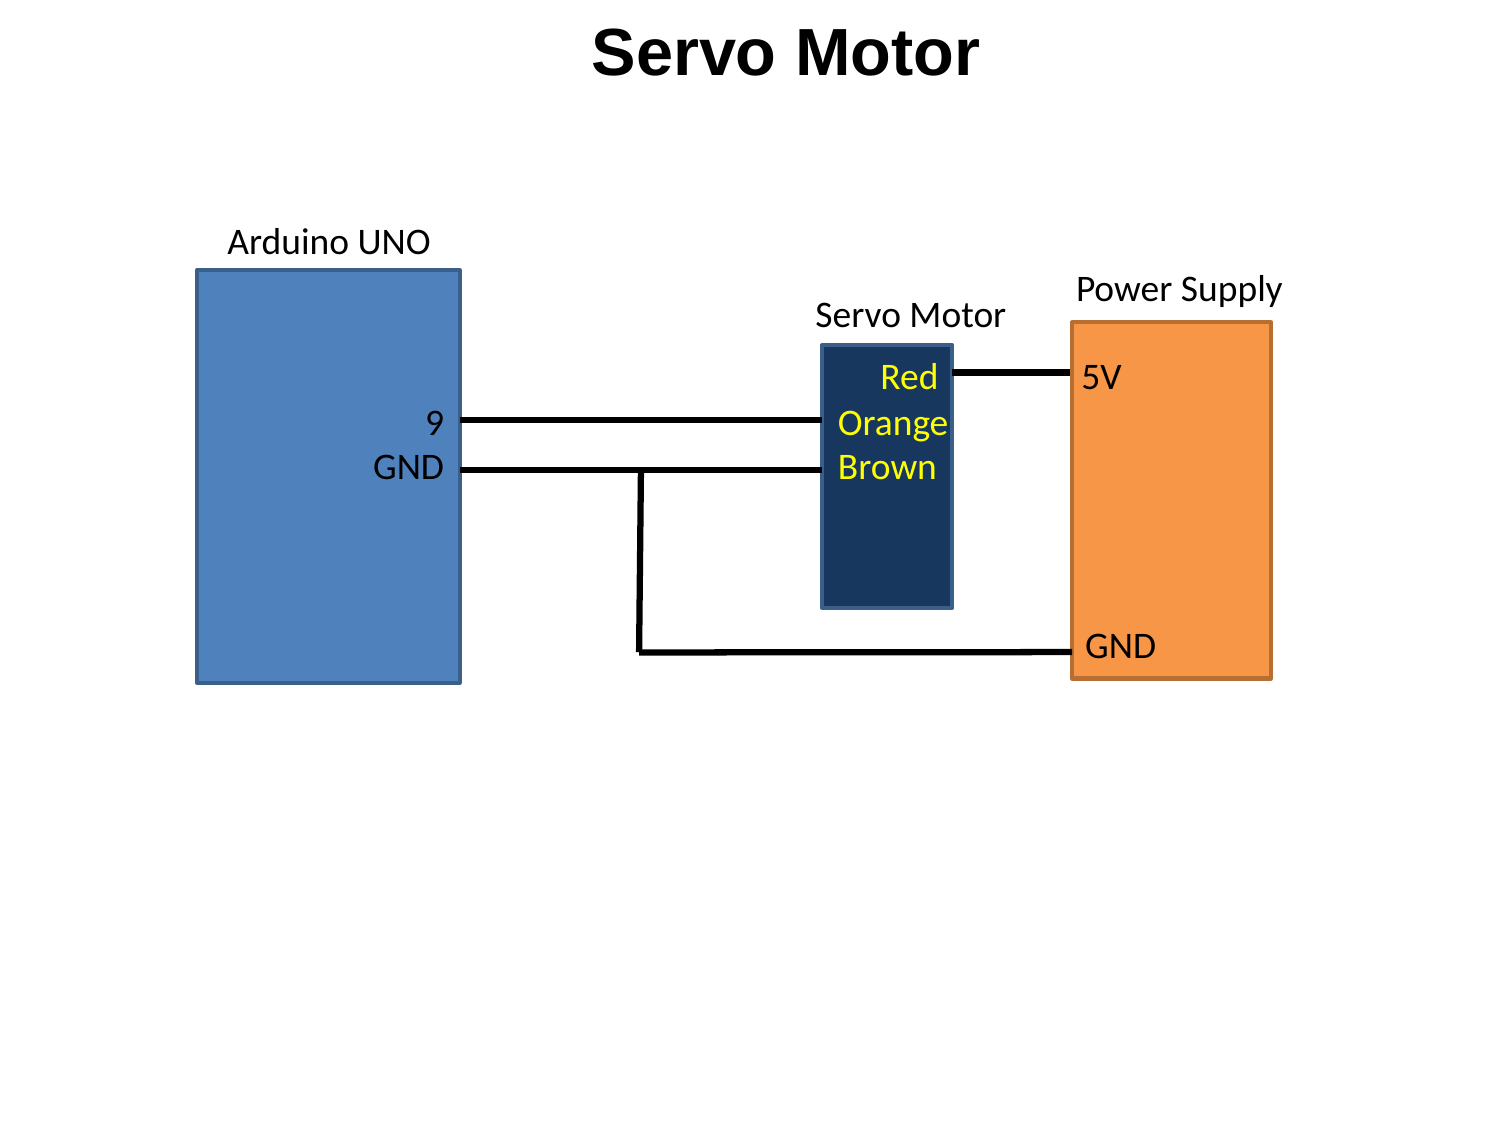

Servo Motor
Arduino UNO
Power Supply

Servo Motor

9
GND

5V

     Red
Orange
Brown
GND